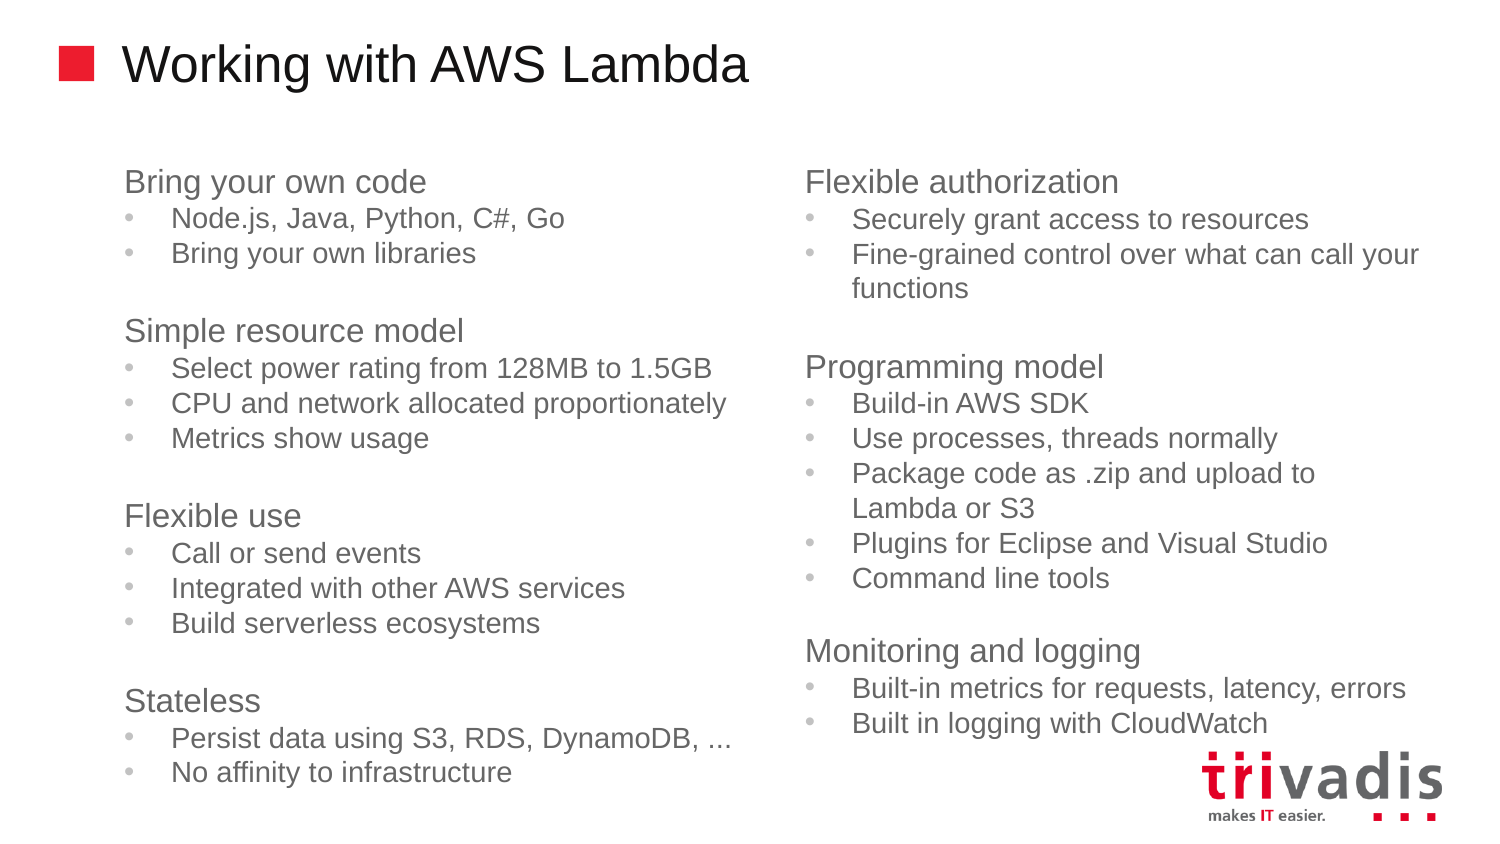

# Working with AWS Lambda
Bring your own code
Node.js, Java, Python, C#, Go
Bring your own libraries

Simple resource model
Select power rating from 128MB to 1.5GB
CPU and network allocated proportionately
Metrics show usage

Flexible use
Call or send events
Integrated with other AWS services
Build serverless ecosystems

Stateless
Persist data using S3, RDS, DynamoDB, ...
No affinity to infrastructure

Flexible authorization
Securely grant access to resources
Fine-grained control over what can call your functions

Programming model
Build-in AWS SDK
Use processes, threads normally
Package code as .zip and upload to Lambda or S3
Plugins for Eclipse and Visual Studio
Command line tools

Monitoring and logging
Built-in metrics for requests, latency, errors
Built in logging with CloudWatch